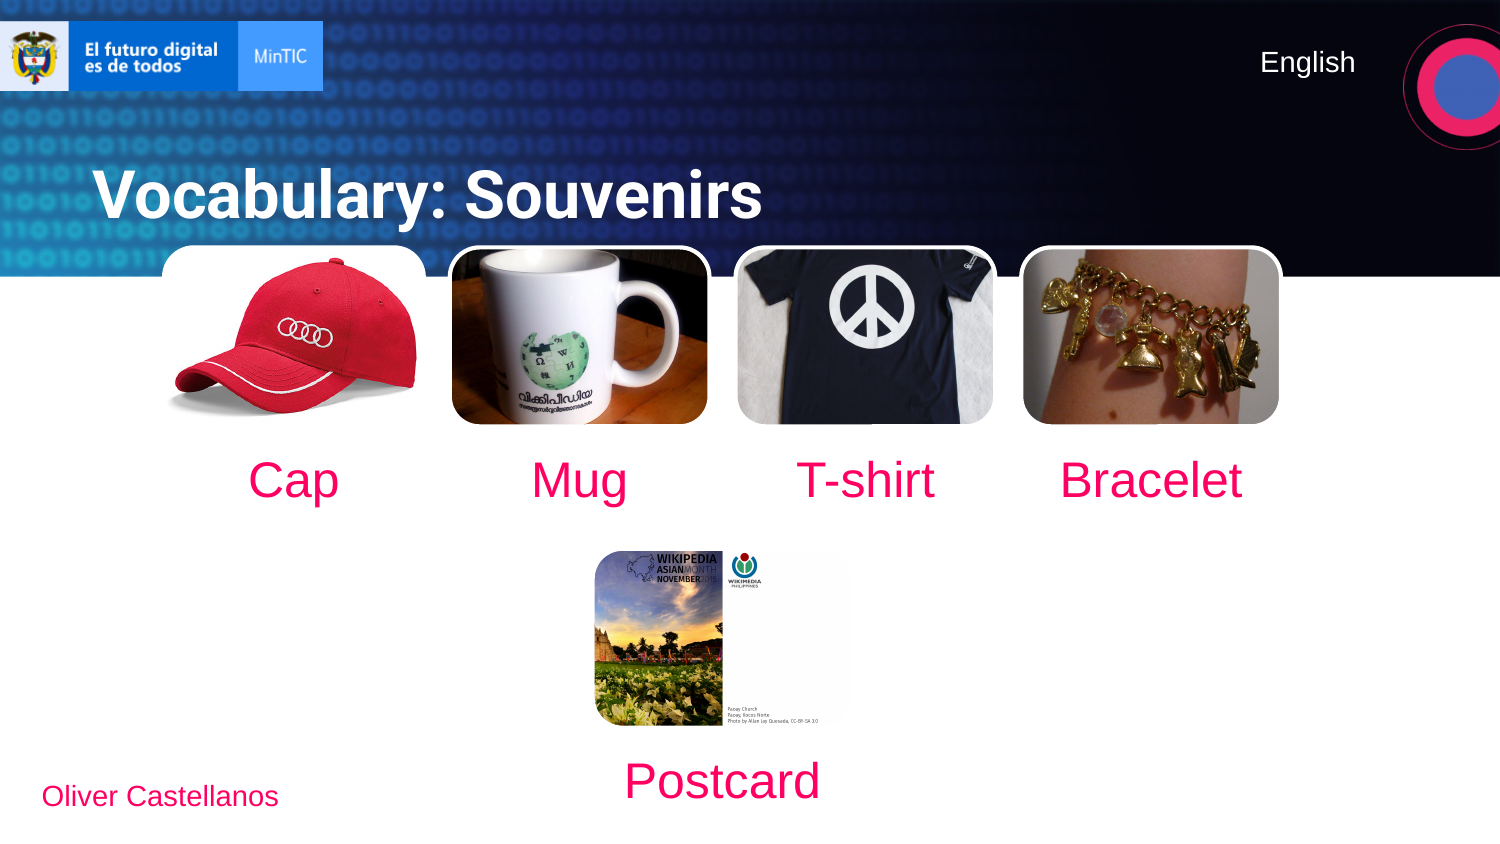

# Vocabulary: Souvenirs
Cap
Mug
T-shirt
Bracelet
Postcard